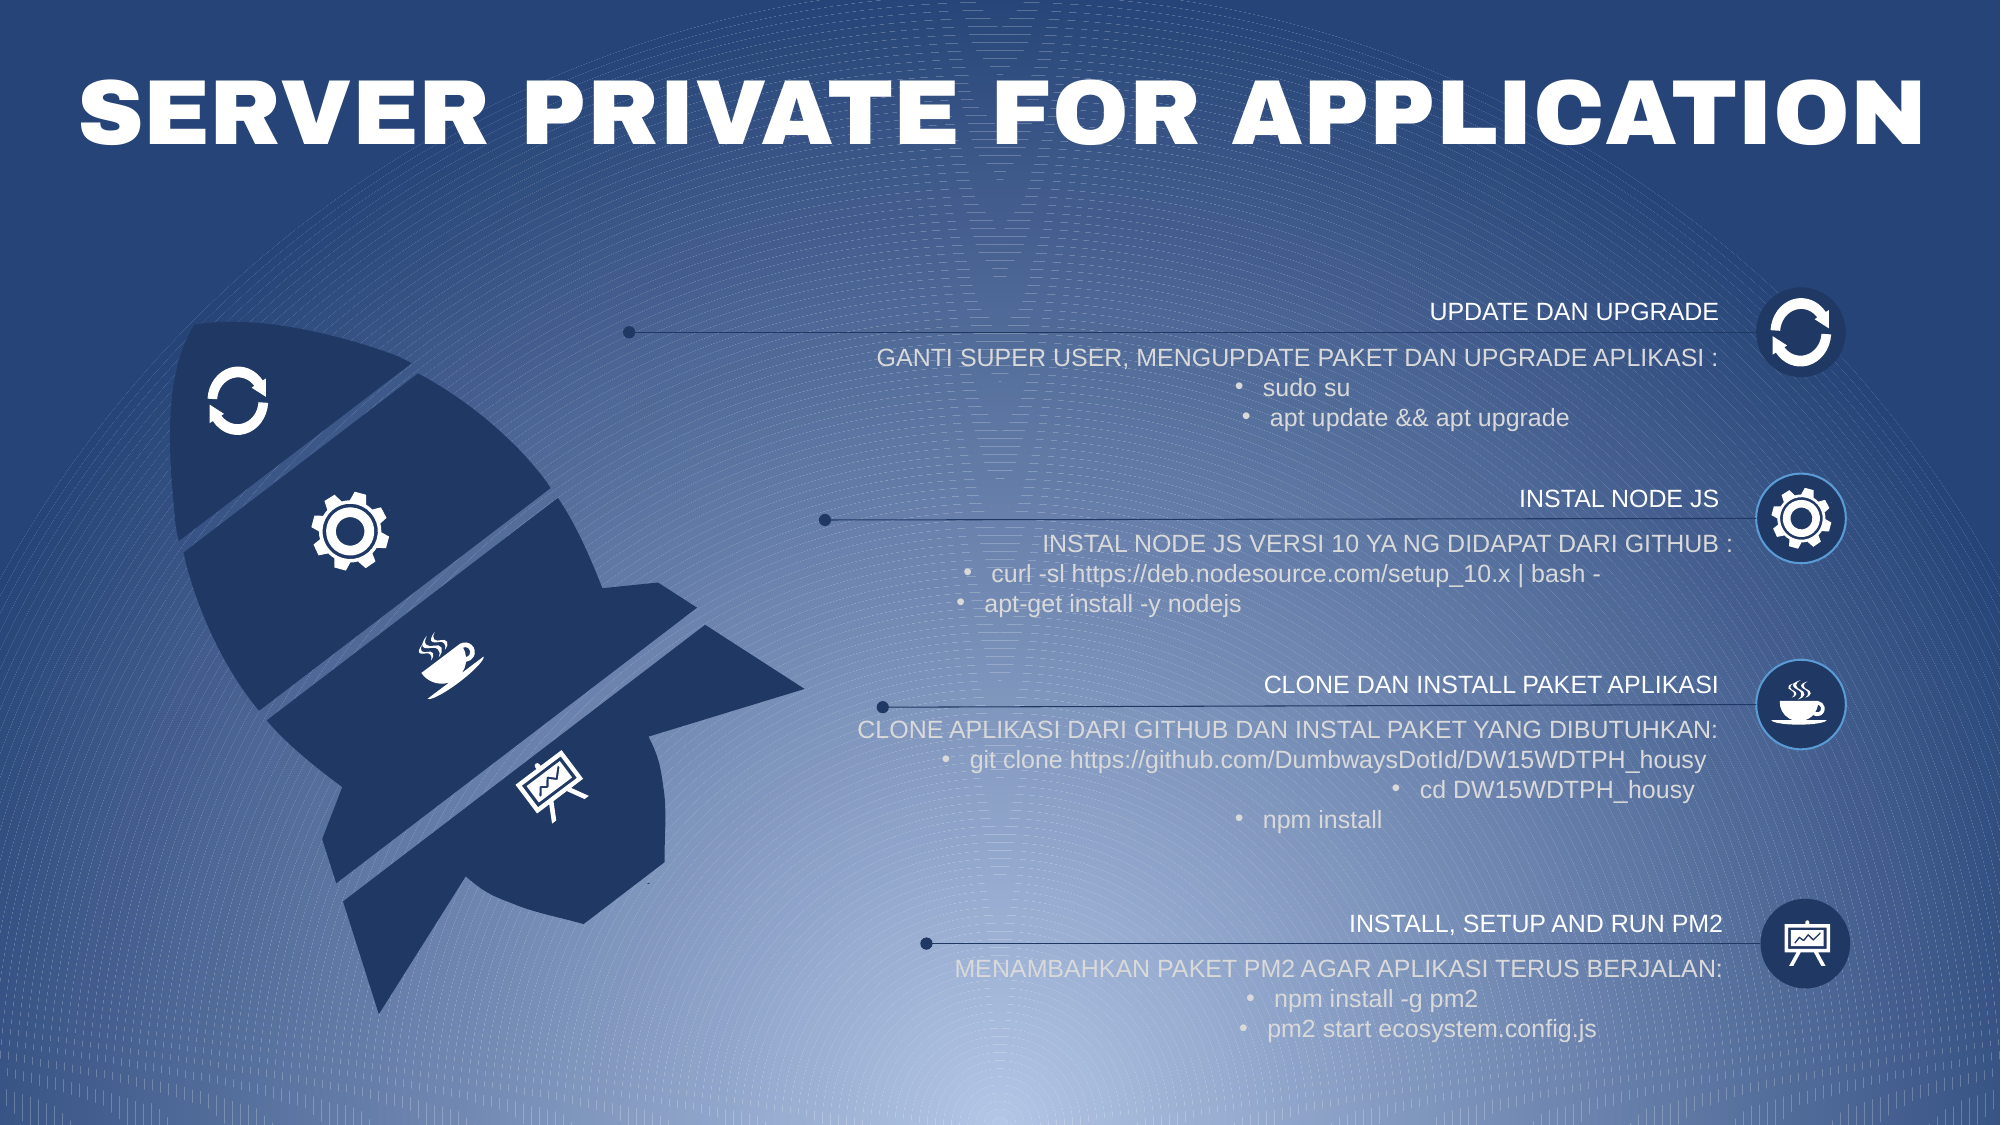

SERVER PRIVATE FOR APPLICATION

UPDATE DAN UPGRADE
 GANTI SUPER USER, MENGUPDATE PAKET DAN UPGRADE APLIKASI :
sudo su
apt update && apt upgrade

INSTAL NODE JS
INSTAL NODE JS VERSI 10 YA NG DIDAPAT DARI GITHUB :
curl -sl https://deb.nodesource.com/setup_10.x | bash -
apt-get install -y nodejs

CLONE DAN INSTALL PAKET APLIKASI
CLONE APLIKASI DARI GITHUB DAN INSTAL PAKET YANG DIBUTUHKAN:
git clone https://github.com/DumbwaysDotId/DW15WDTPH_housy
cd DW15WDTPH_housy
npm install

INSTALL, SETUP AND RUN PM2
	MENAMBAHKAN PAKET PM2 AGAR APLIKASI TERUS BERJALAN:
npm install -g pm2
pm2 start ecosystem.config.js